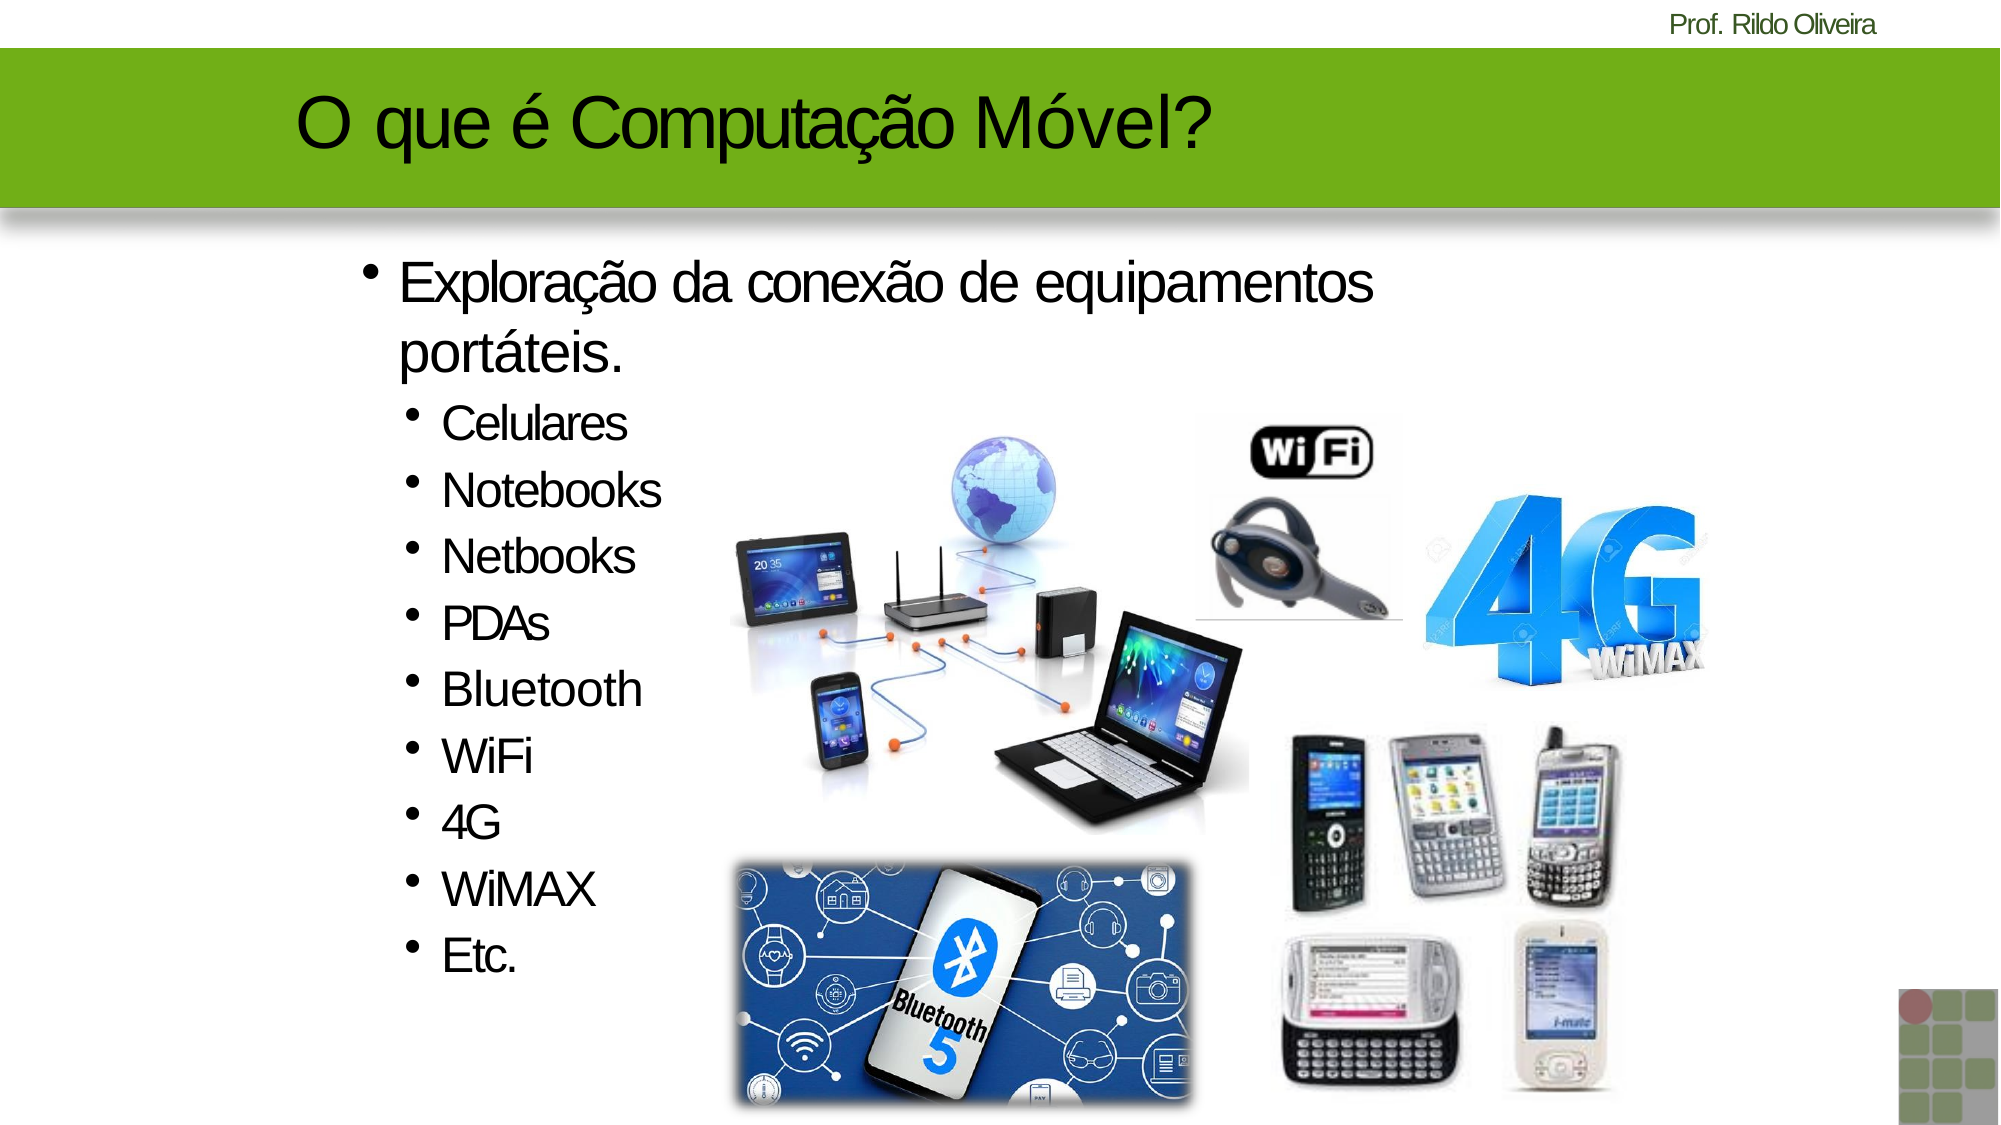

#
O que é Computação Móvel?
Exploração da conexão de equipamentos portáteis.
Celulares
Notebooks
Netbooks
PDAs
Bluetooth
WiFi
4G
WiMAX
Etc.